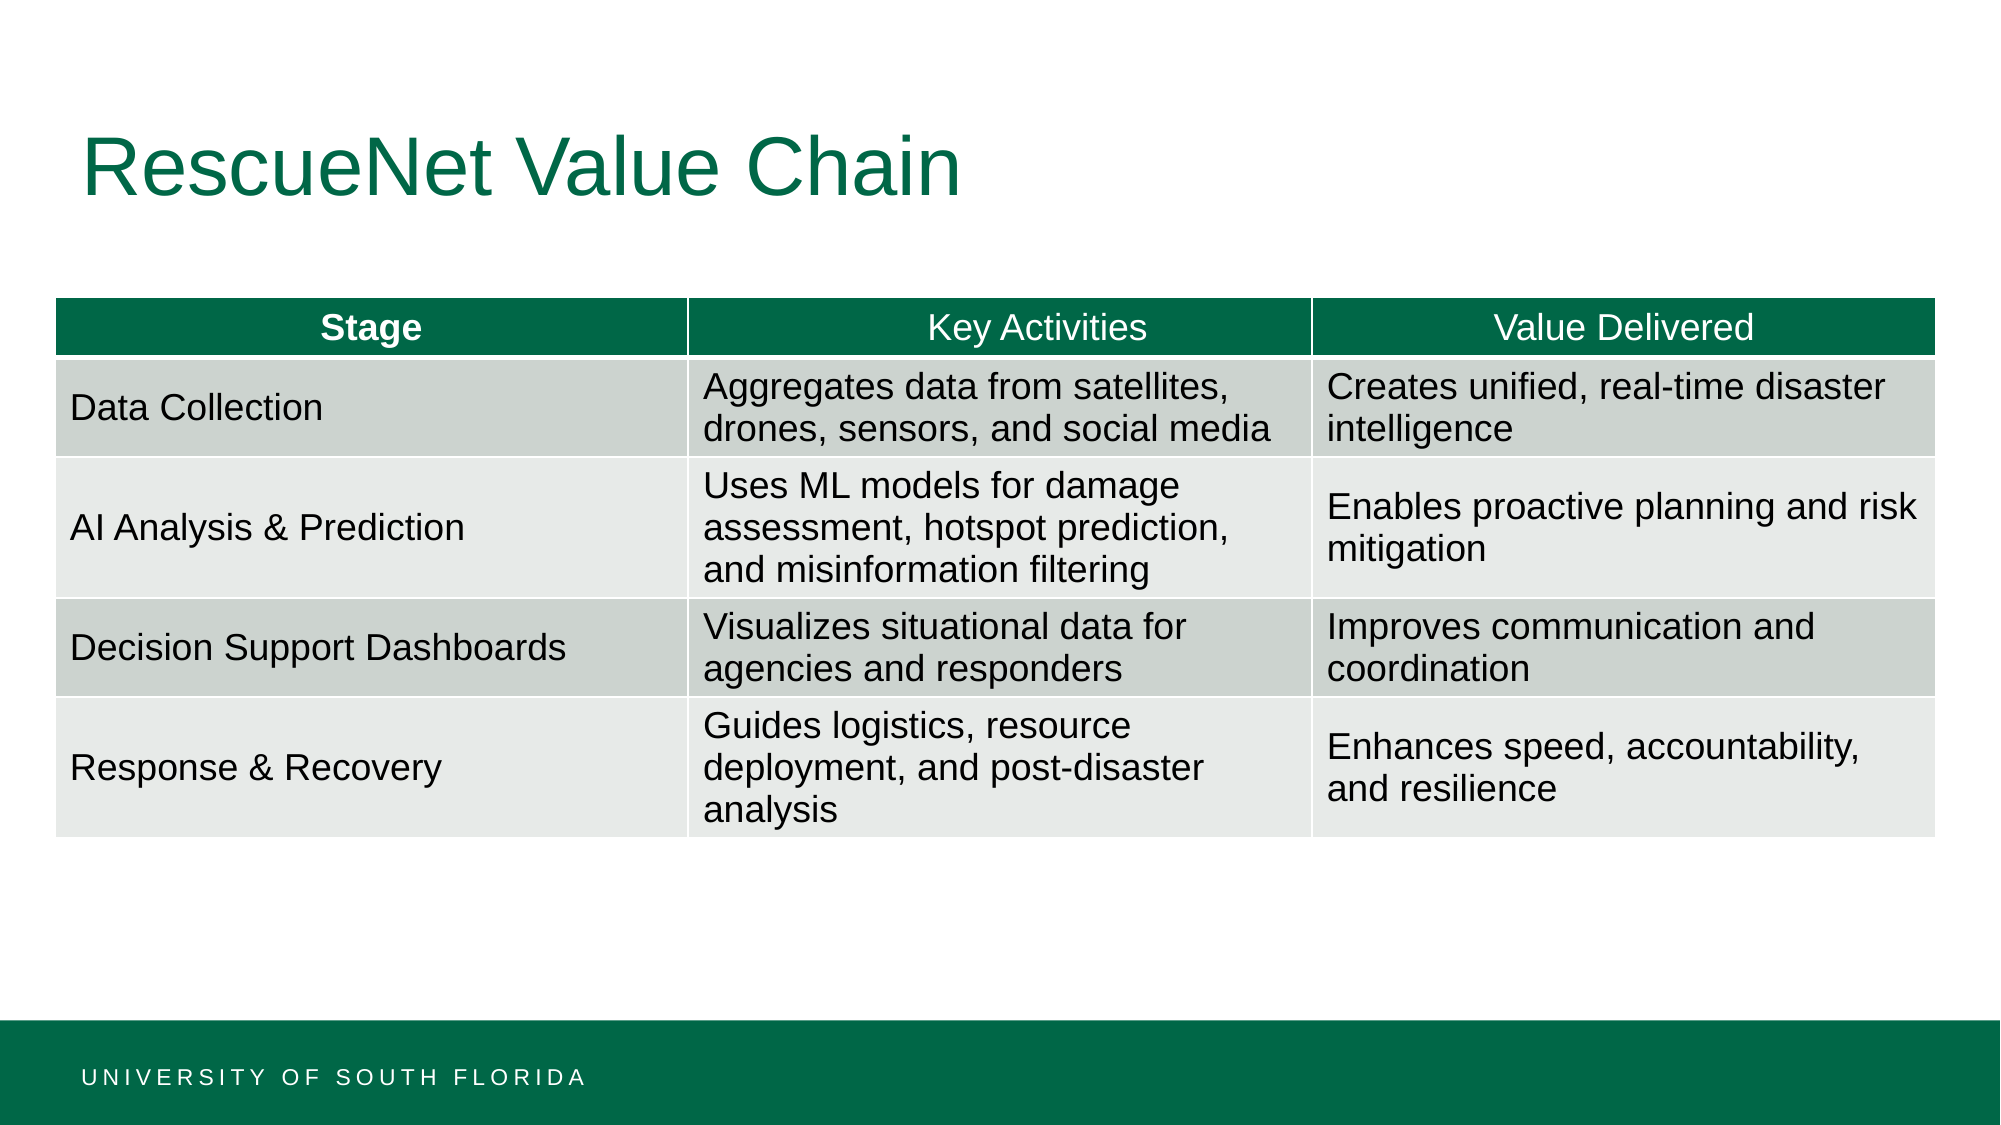

# RescueNet Value Chain
| Stage | Key Activities | Value Delivered |
| --- | --- | --- |
| Data Collection | Aggregates data from satellites, drones, sensors, and social media | Creates unified, real-time disaster intelligence |
| AI Analysis & Prediction | Uses ML models for damage assessment, hotspot prediction, and misinformation filtering | Enables proactive planning and risk mitigation |
| Decision Support Dashboards | Visualizes situational data for agencies and responders | Improves communication and coordination |
| Response & Recovery | Guides logistics, resource deployment, and post-disaster analysis | Enhances speed, accountability, and resilience |
UNIVERSITY OF SOUTH FLORIDA